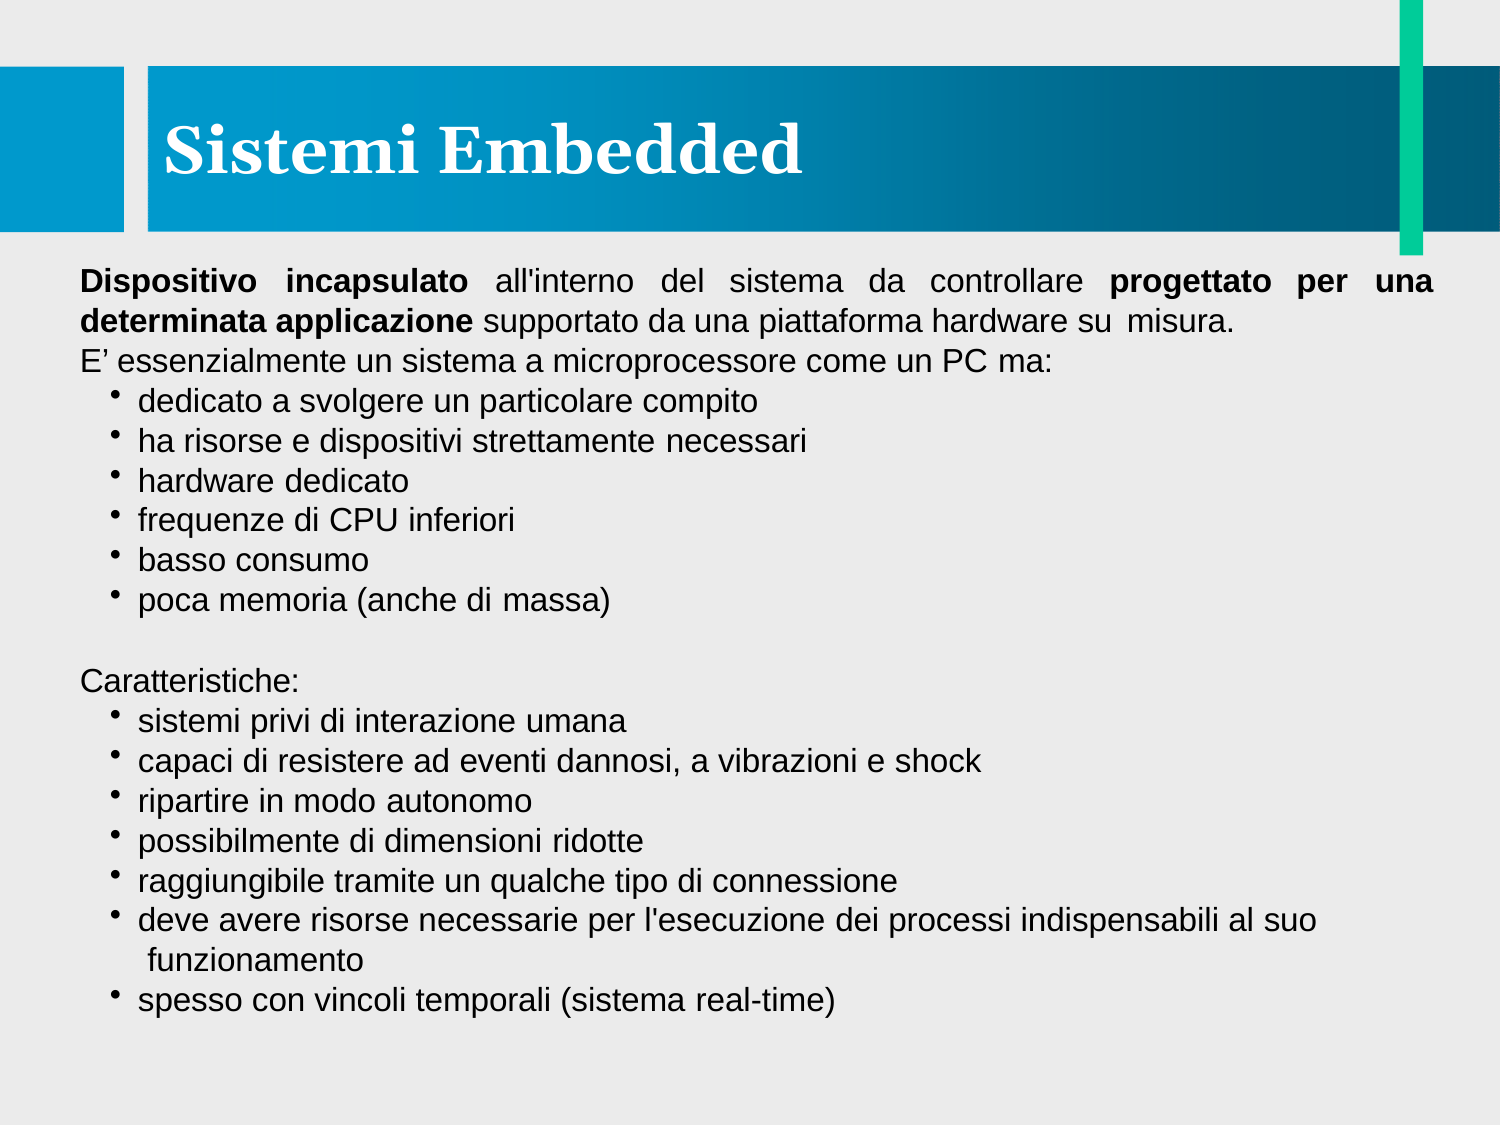

# Sistemi Embedded

Dispositivo	incapsulato	all'interno	del	sistema	da	controllare	progettato
determinata applicazione supportato da una piattaforma hardware su misura.
E’ essenzialmente un sistema a microprocessore come un PC ma:
dedicato a svolgere un particolare compito
ha risorse e dispositivi strettamente necessari
hardware dedicato
frequenze di CPU inferiori
basso consumo
poca memoria (anche di massa)
per	una
Caratteristiche:
sistemi privi di interazione umana
capaci di resistere ad eventi dannosi, a vibrazioni e shock
ripartire in modo autonomo
possibilmente di dimensioni ridotte
raggiungibile tramite un qualche tipo di connessione
deve avere risorse necessarie per l'esecuzione dei processi indispensabili al suo  funzionamento
spesso con vincoli temporali (sistema real-time)